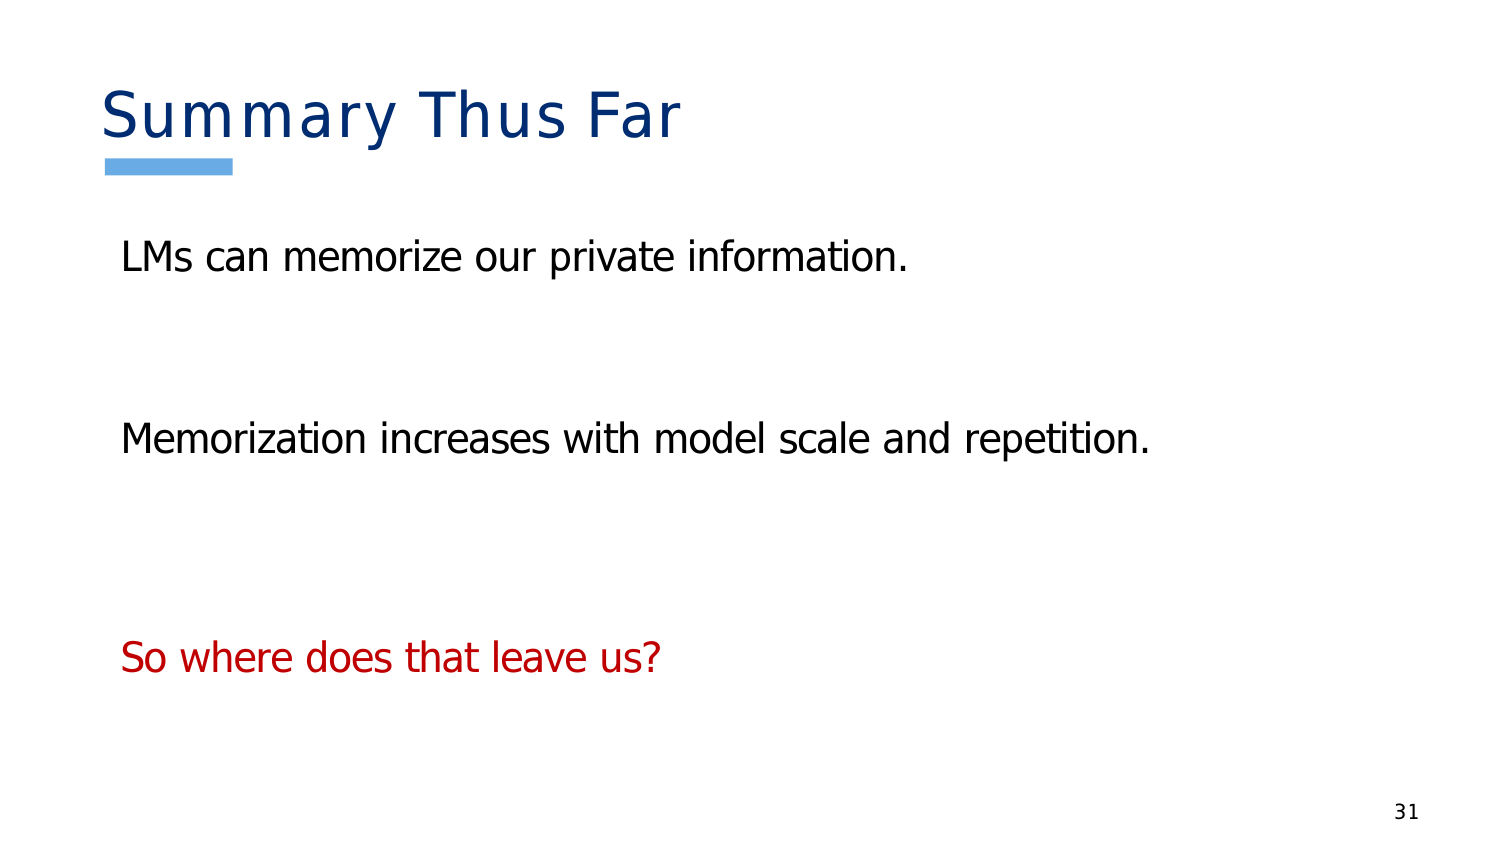

# Summary Thus Far
LMs can memorize our private information.

Memorization increases with model scale and repetition.

So where does that leave us?